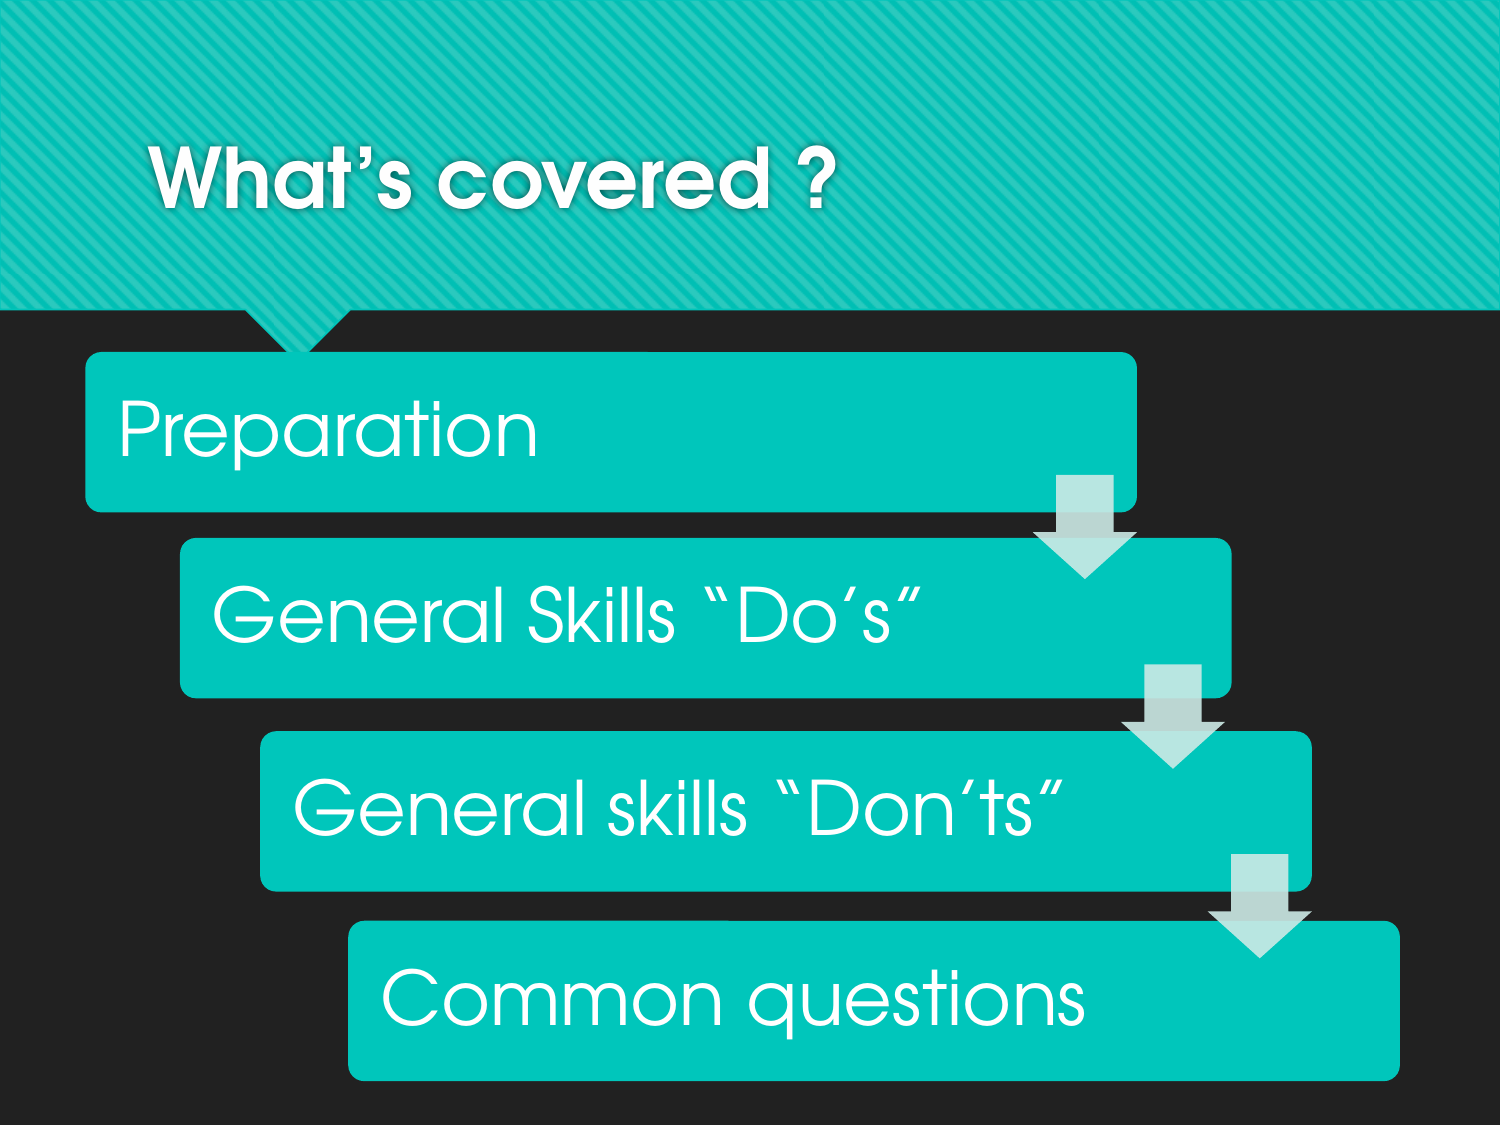

# What’s covered ?
Preparation
General Skills “Do’s”
General skills “Don’ts”
Common questions